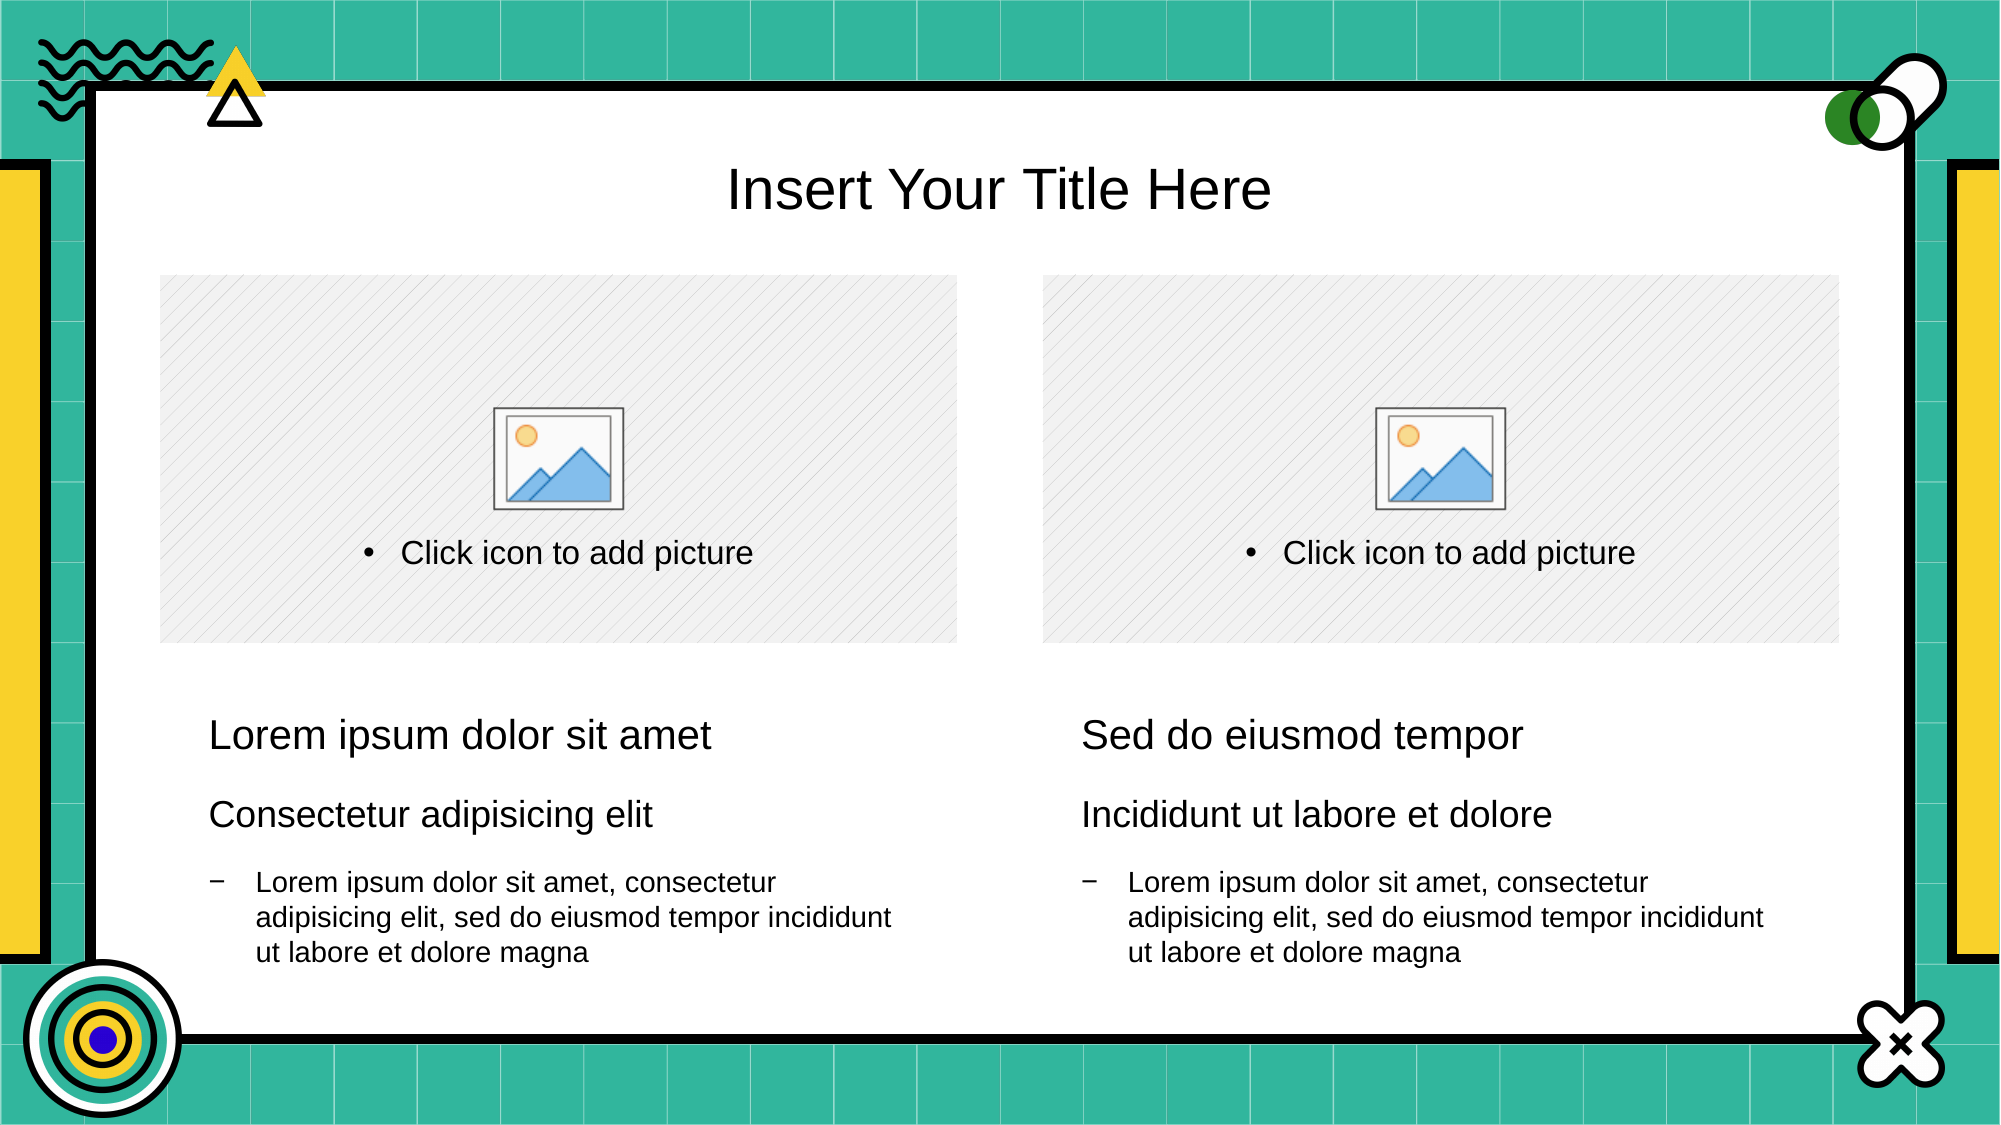

Insert Your Title Here

Lorem ipsum dolor sit amet
Sed do eiusmod tempor
Consectetur adipisicing elit
Incididunt ut labore et dolore
Lorem ipsum dolor sit amet, consectetur adipisicing elit, sed do eiusmod tempor incididunt ut labore et dolore magna
Lorem ipsum dolor sit amet, consectetur adipisicing elit, sed do eiusmod tempor incididunt ut labore et dolore magna